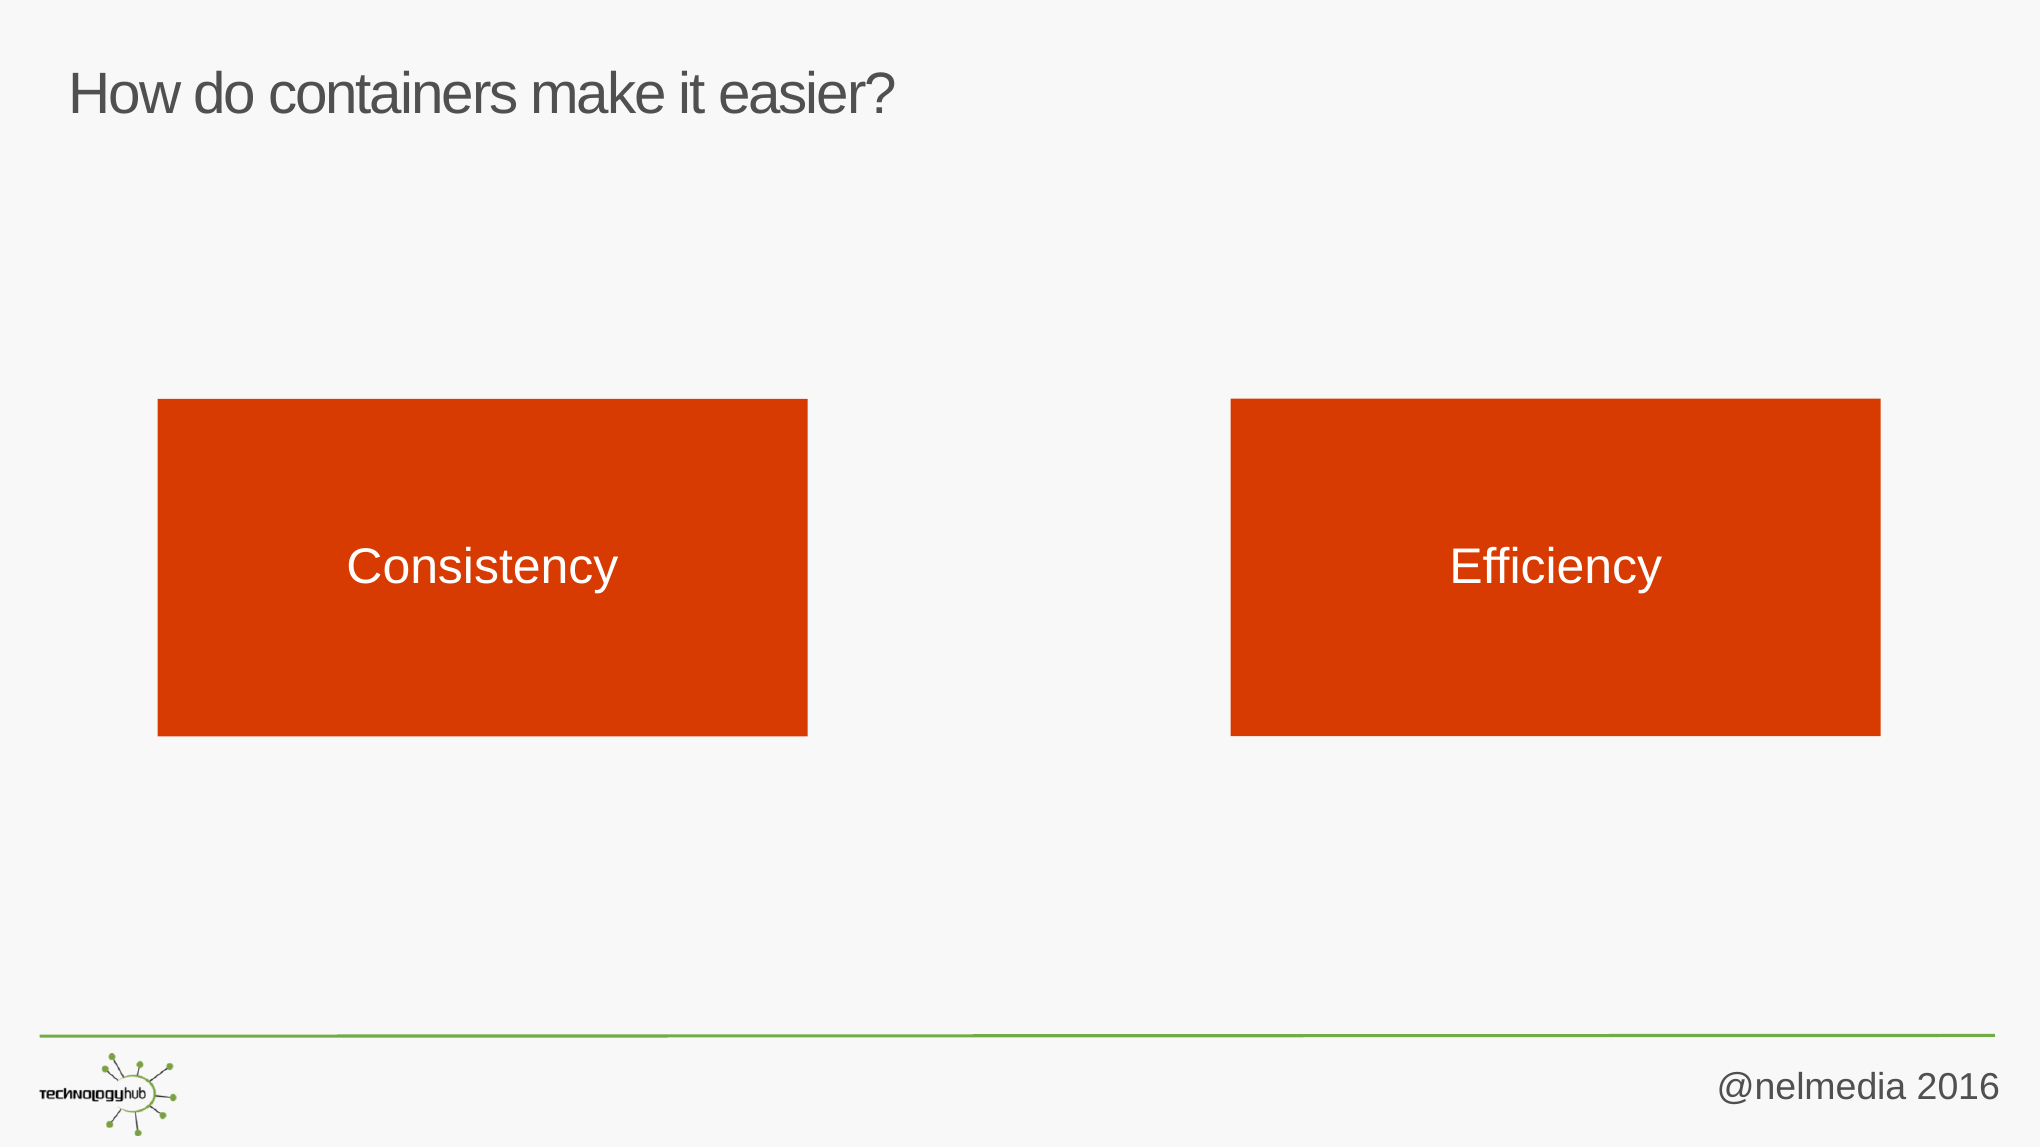

# How do containers make it easier?

Efficiency

Consistency